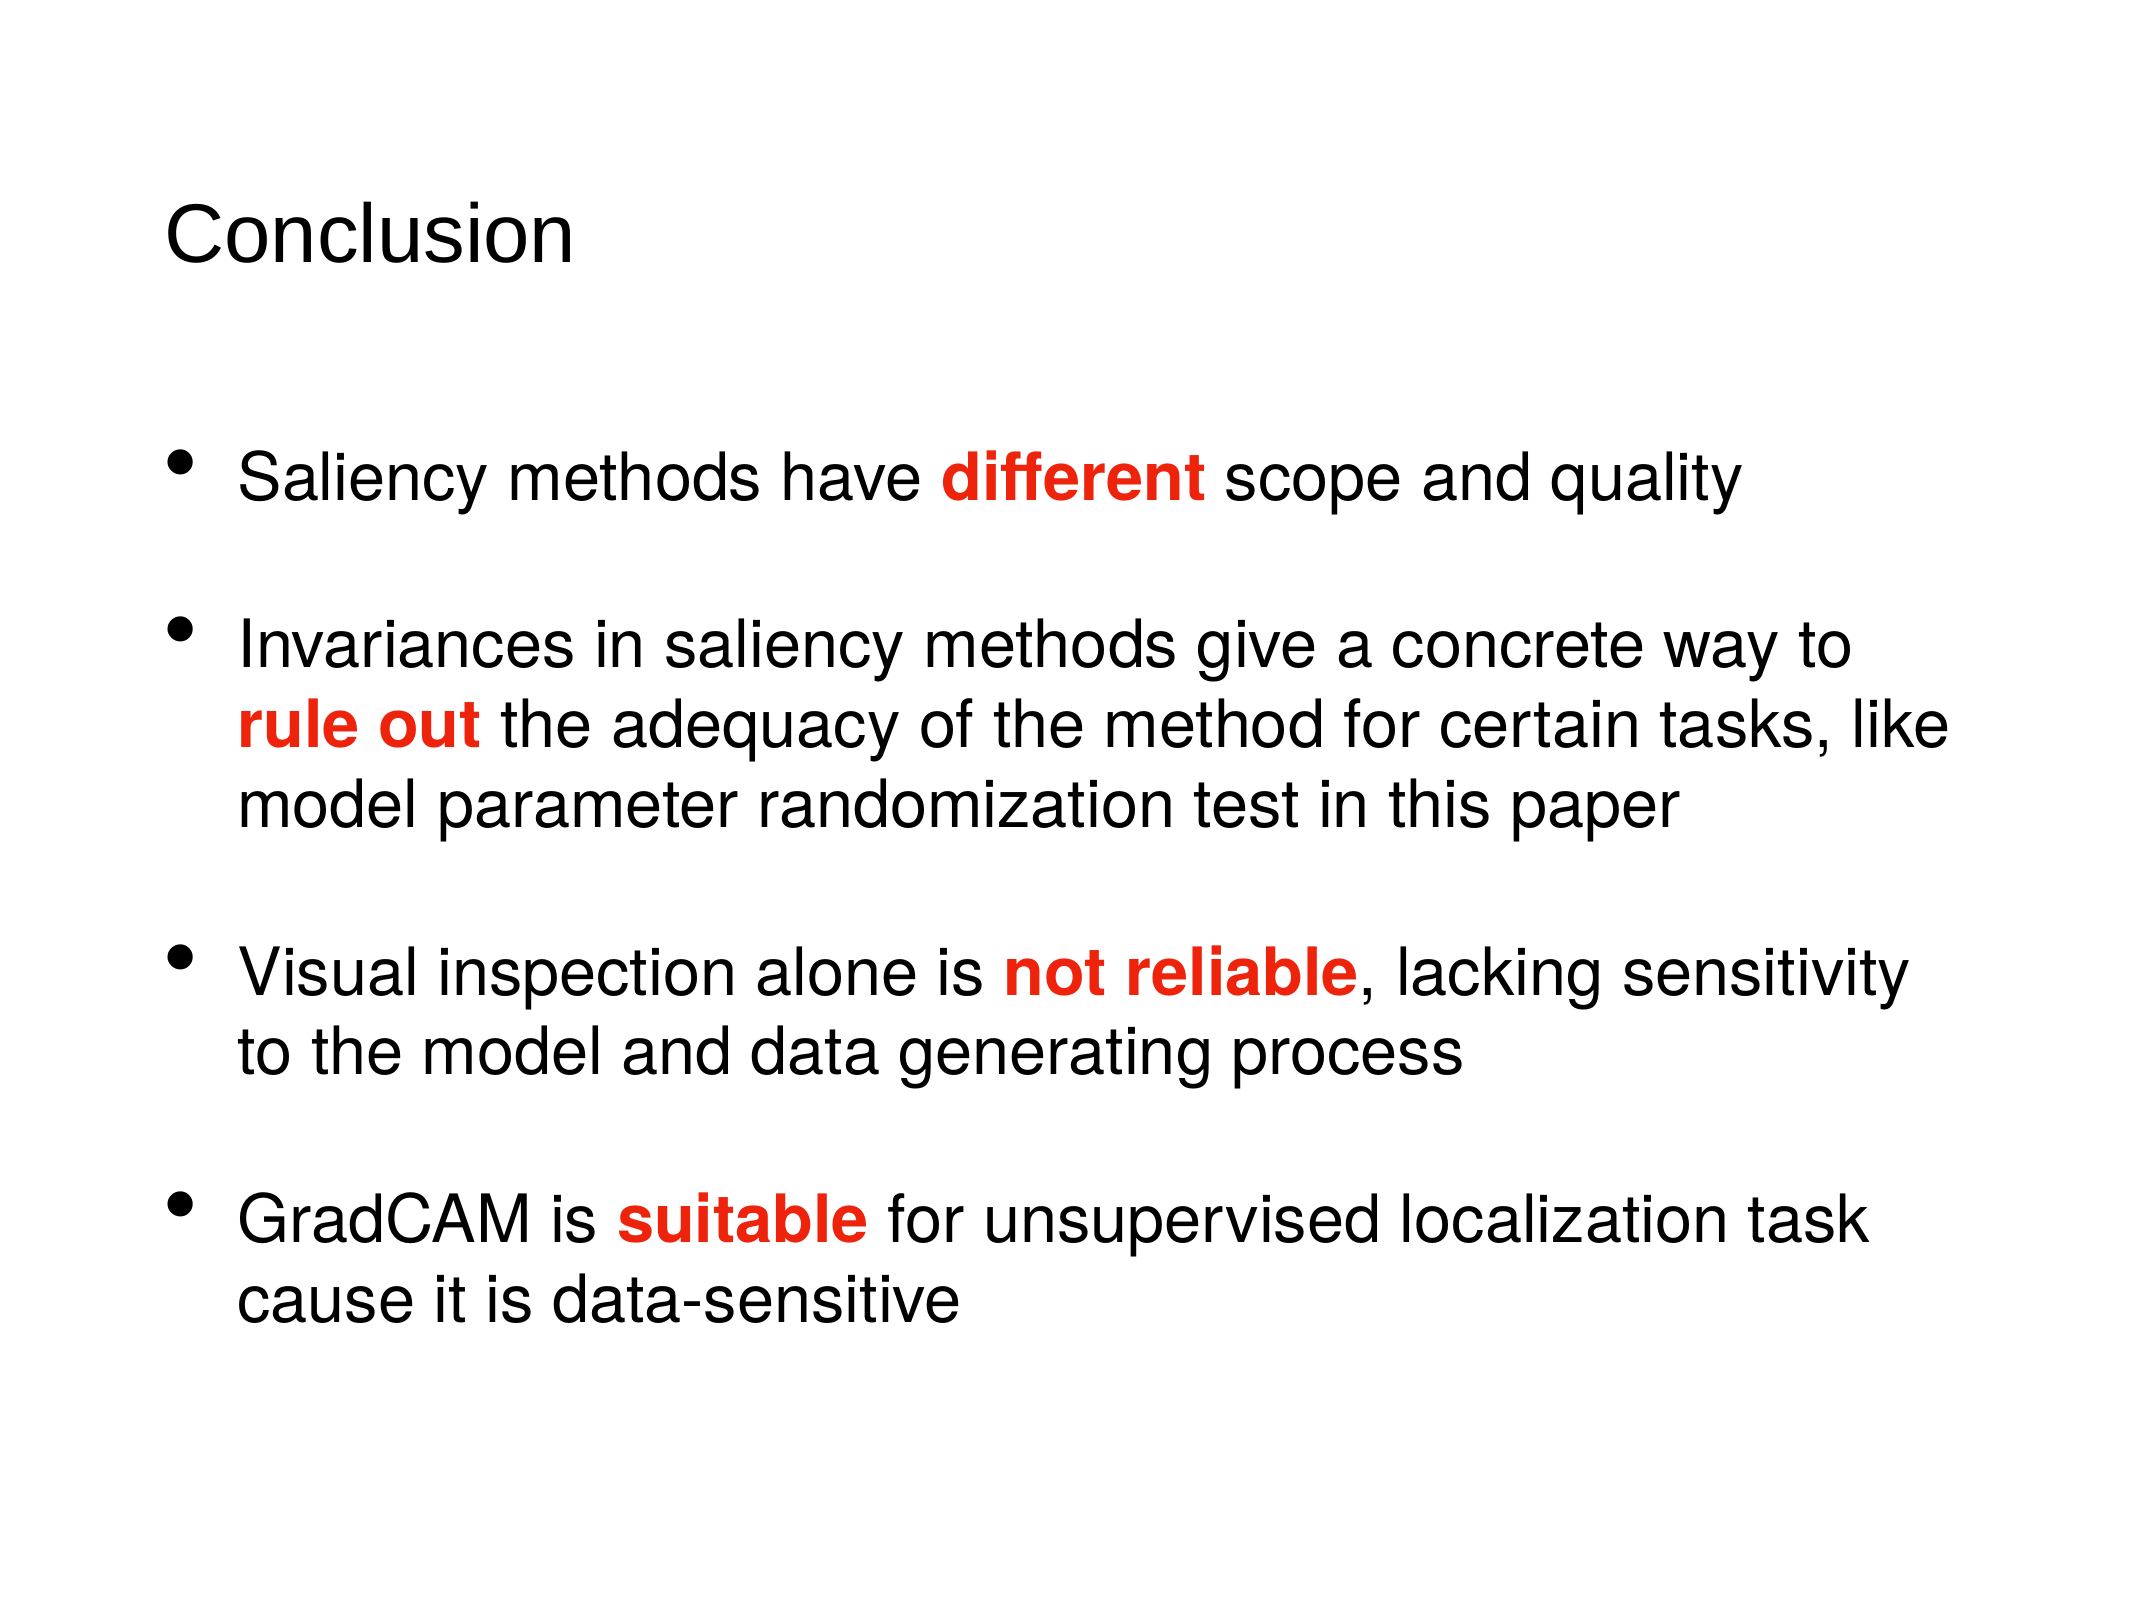

# Conclusion
Saliency methods have different scope and quality
Invariances in saliency methods give a concrete way to rule out the adequacy of the method for certain tasks, like model parameter randomization test in this paper
Visual inspection alone is not reliable, lacking sensitivity to the model and data generating process
GradCAM is suitable for unsupervised localization task cause it is data-sensitive